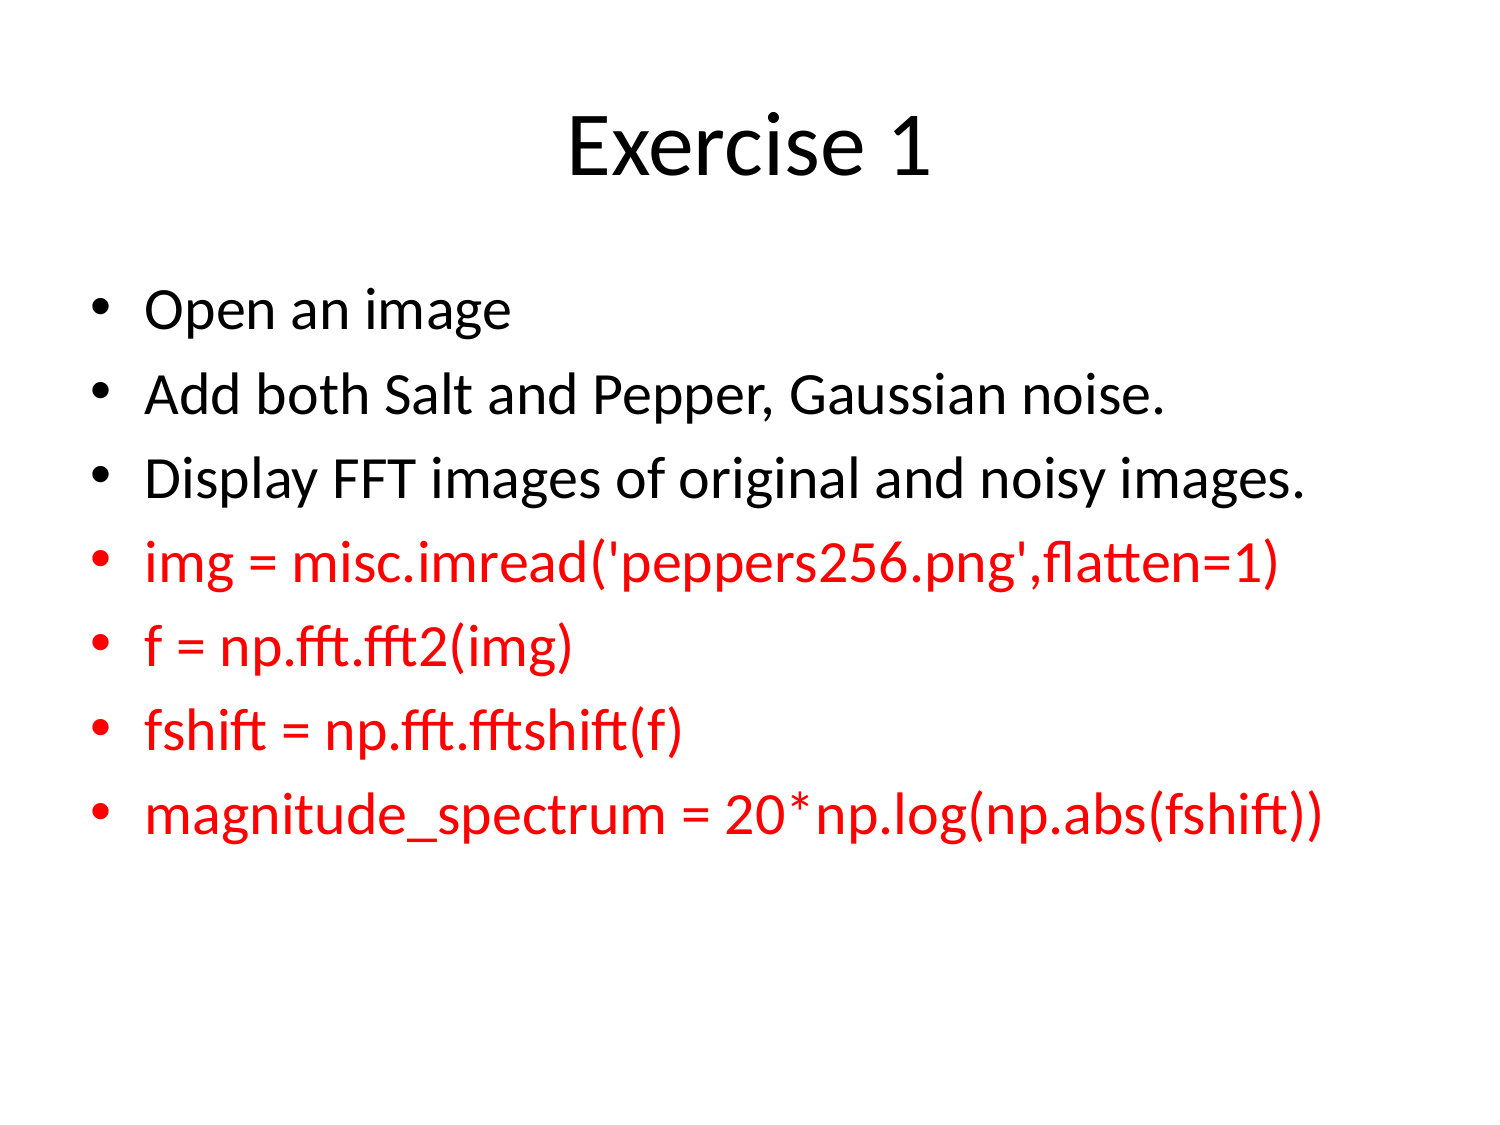

# Exercise 1
Open an image
Add both Salt and Pepper, Gaussian noise.
Display FFT images of original and noisy images.
img = misc.imread('peppers256.png',flatten=1)
f = np.fft.fft2(img)
fshift = np.fft.fftshift(f)
magnitude_spectrum = 20*np.log(np.abs(fshift))